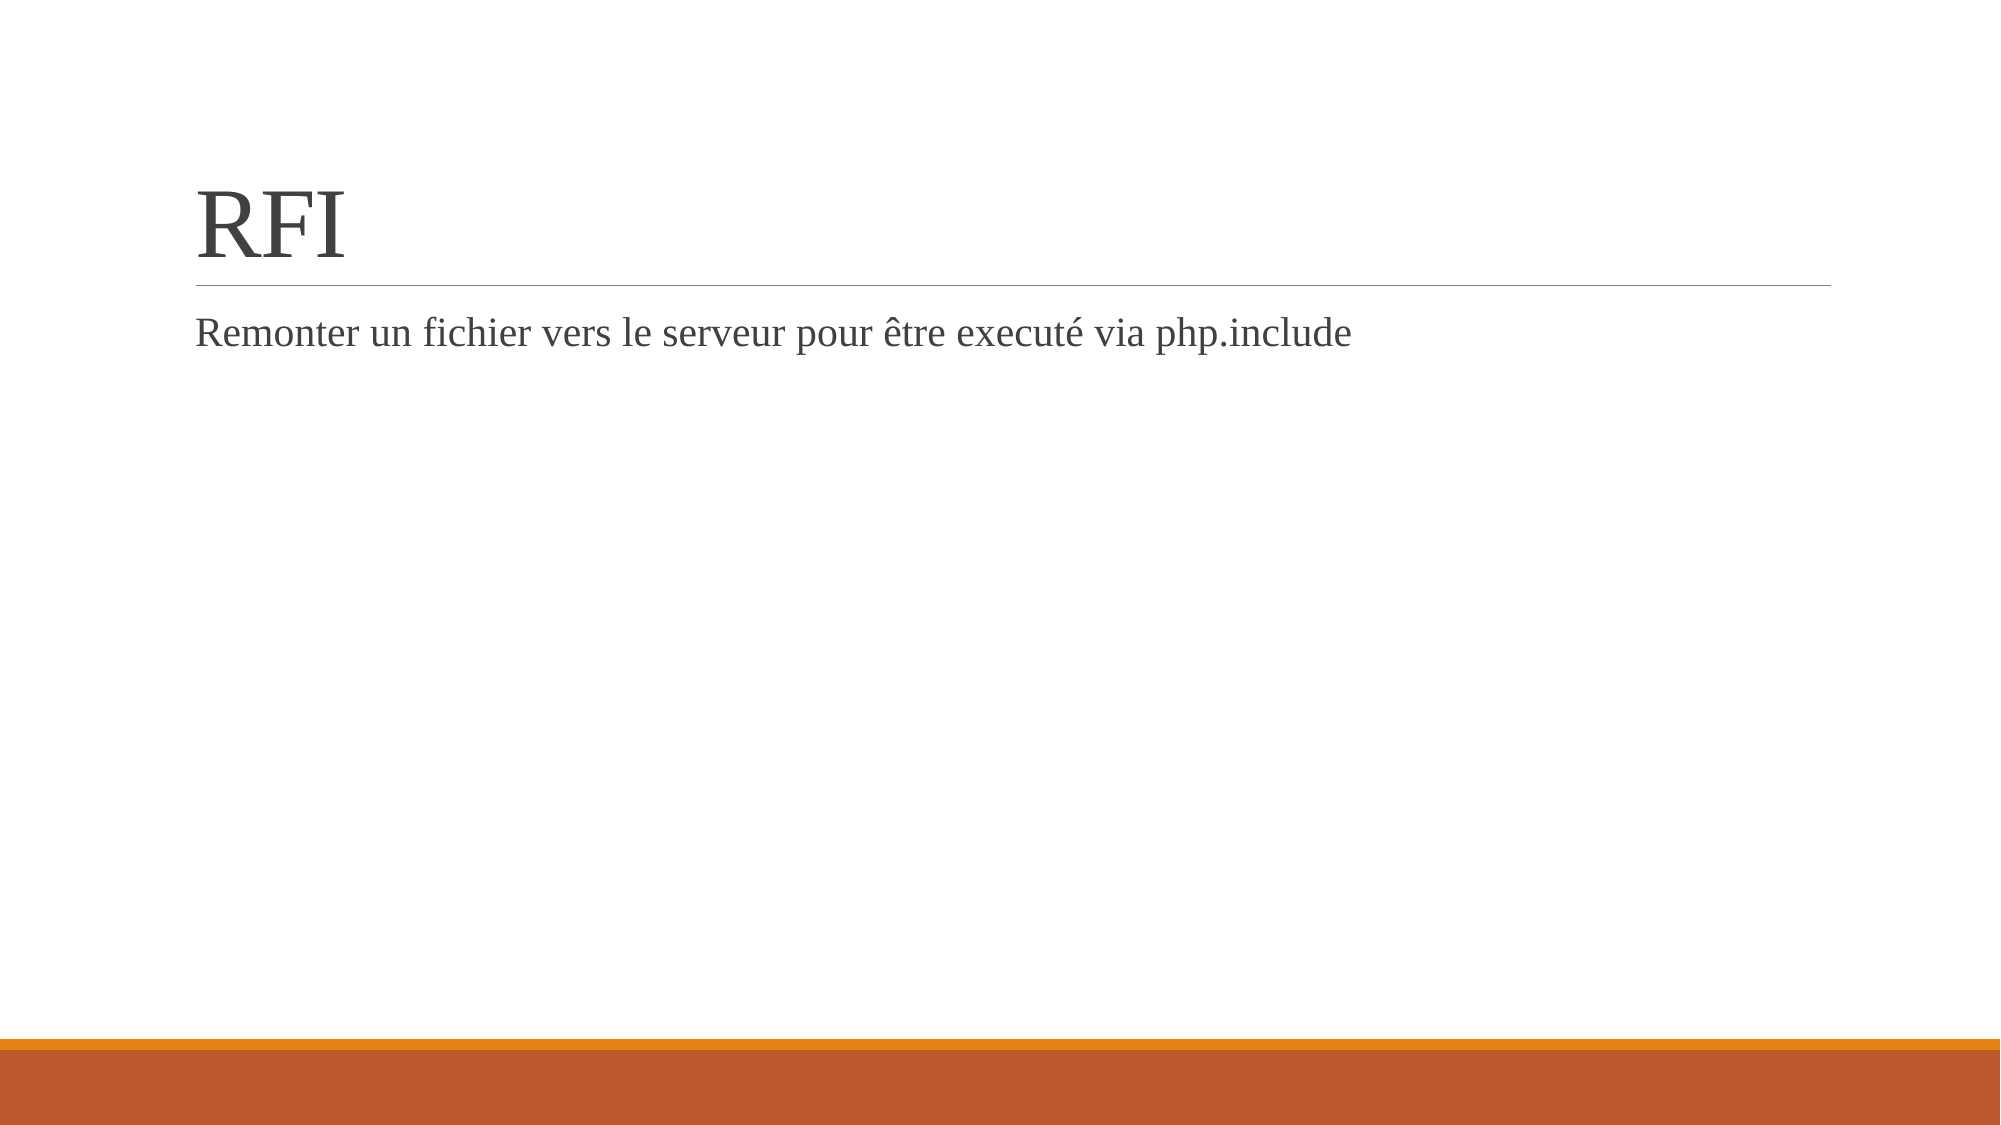

# RFI
Remonter un fichier vers le serveur pour être executé via php.include